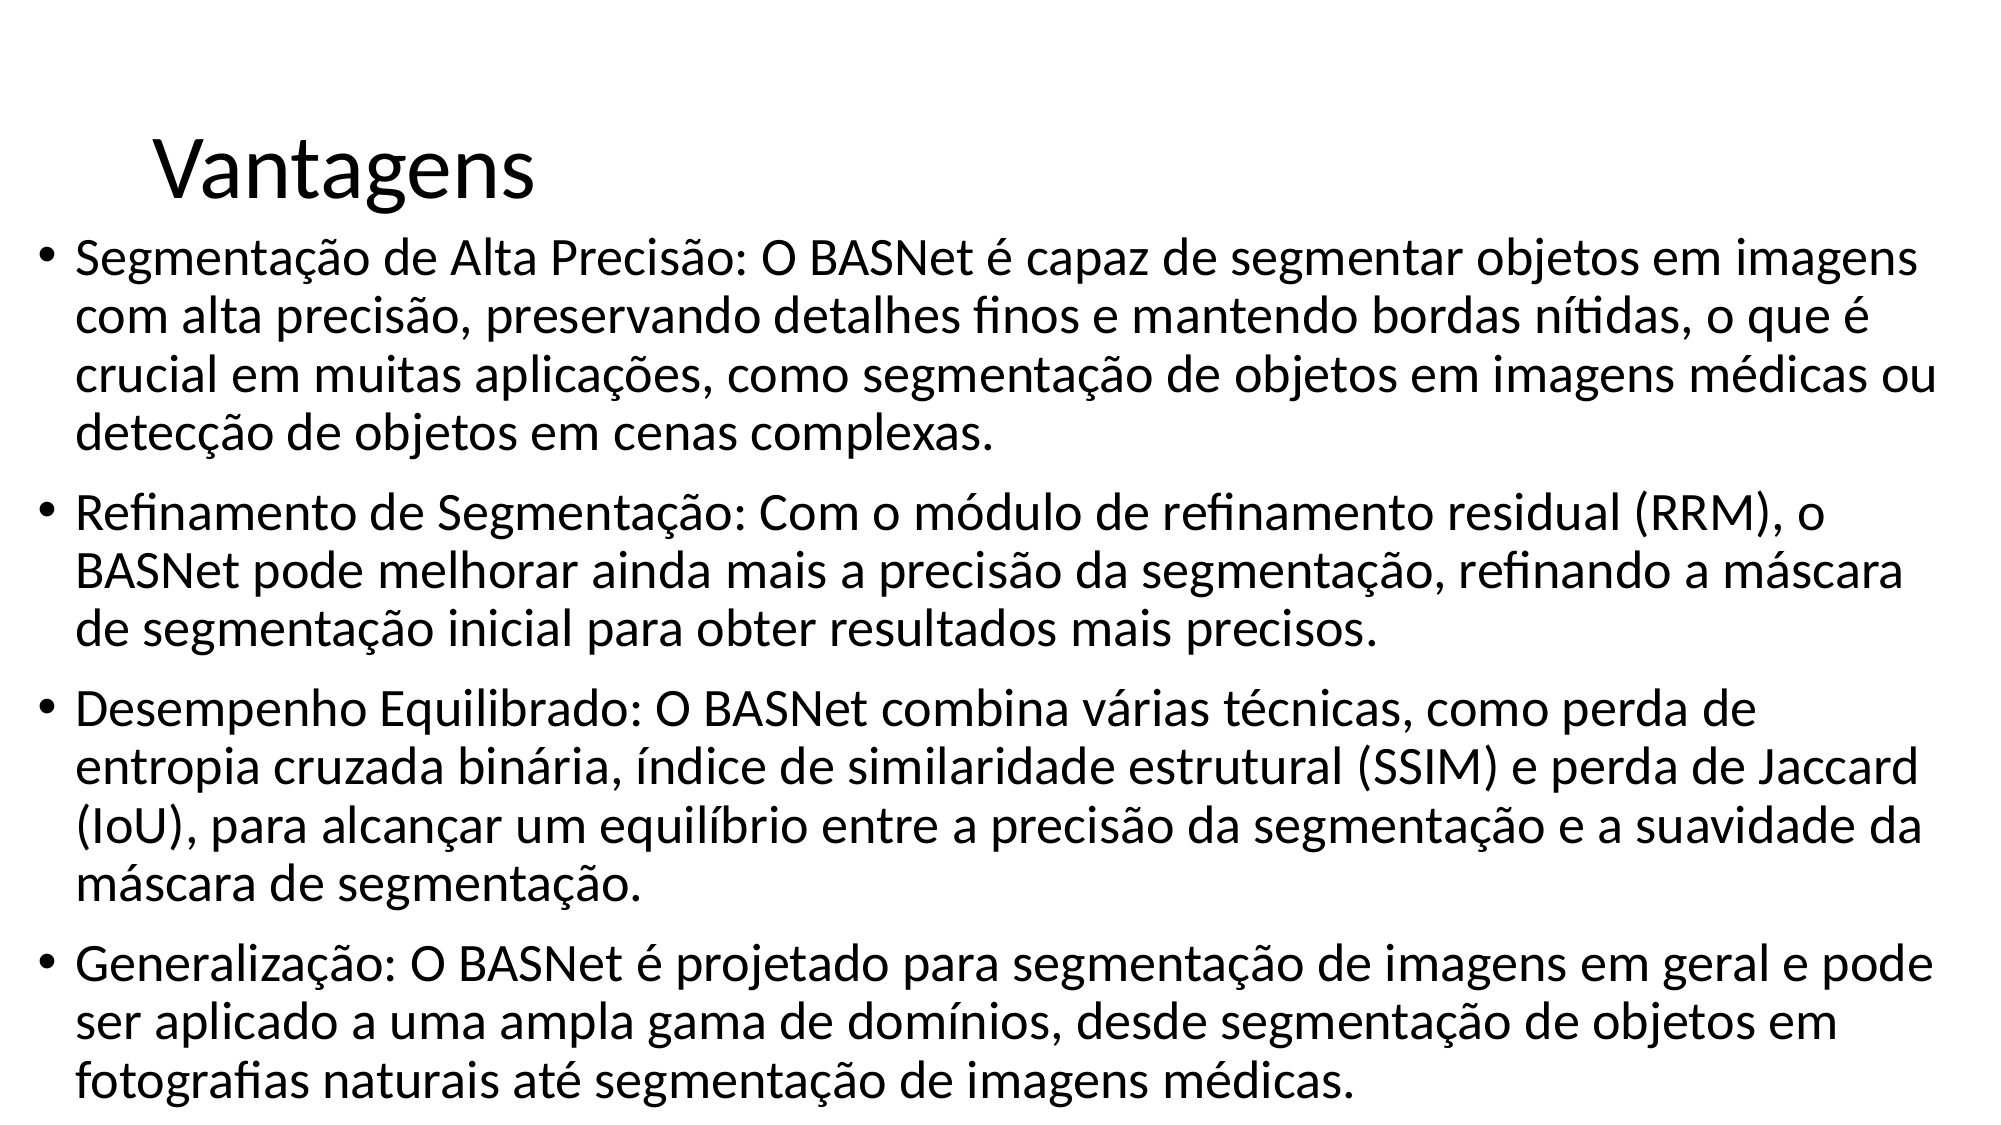

# Vantagens
Segmentação de Alta Precisão: O BASNet é capaz de segmentar objetos em imagens com alta precisão, preservando detalhes finos e mantendo bordas nítidas, o que é crucial em muitas aplicações, como segmentação de objetos em imagens médicas ou detecção de objetos em cenas complexas.
Refinamento de Segmentação: Com o módulo de refinamento residual (RRM), o BASNet pode melhorar ainda mais a precisão da segmentação, refinando a máscara de segmentação inicial para obter resultados mais precisos.
Desempenho Equilibrado: O BASNet combina várias técnicas, como perda de entropia cruzada binária, índice de similaridade estrutural (SSIM) e perda de Jaccard (IoU), para alcançar um equilíbrio entre a precisão da segmentação e a suavidade da máscara de segmentação.
Generalização: O BASNet é projetado para segmentação de imagens em geral e pode ser aplicado a uma ampla gama de domínios, desde segmentação de objetos em fotografias naturais até segmentação de imagens médicas.